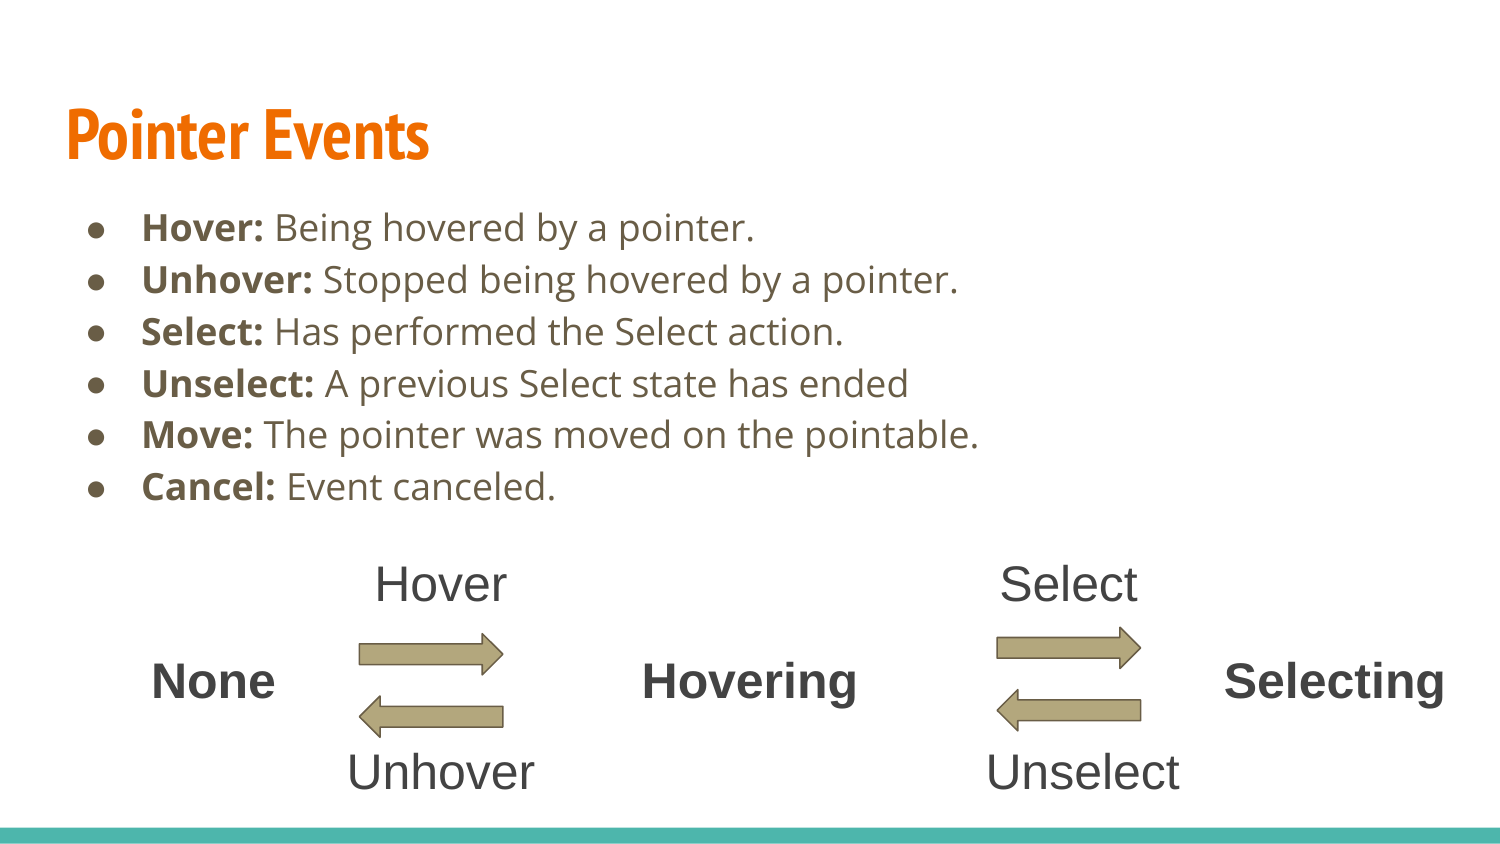

# Pointer Events
Hover: Being hovered by a pointer.
Unhover: Stopped being hovered by a pointer.
Select: Has performed the Select action.
Unselect: A previous Select state has ended
Move: The pointer was moved on the pointable.
Cancel: Event canceled.
Hover
Select

None

Hovering
Selecting

Unhover
Unselect